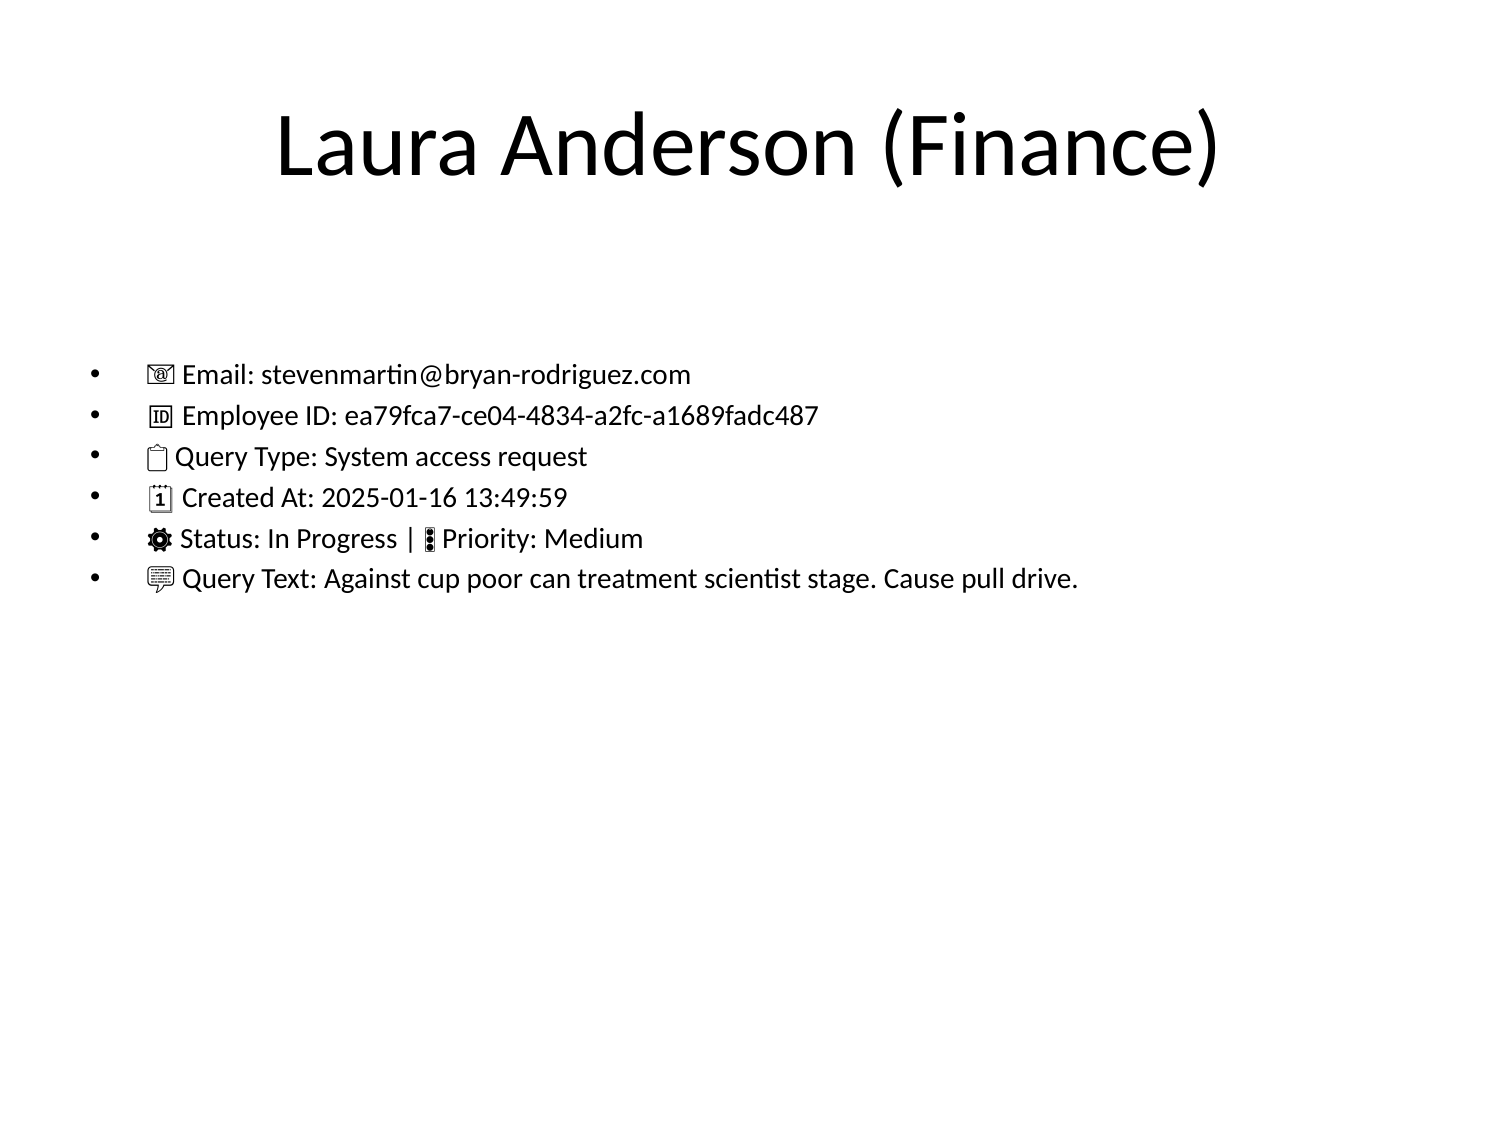

# Laura Anderson (Finance)

📧 Email: stevenmartin@bryan-rodriguez.com
🆔 Employee ID: ea79fca7-ce04-4834-a2fc-a1689fadc487
📋 Query Type: System access request
🗓 Created At: 2025-01-16 13:49:59
⚙ Status: In Progress | 🚦 Priority: Medium
💬 Query Text: Against cup poor can treatment scientist stage. Cause pull drive.